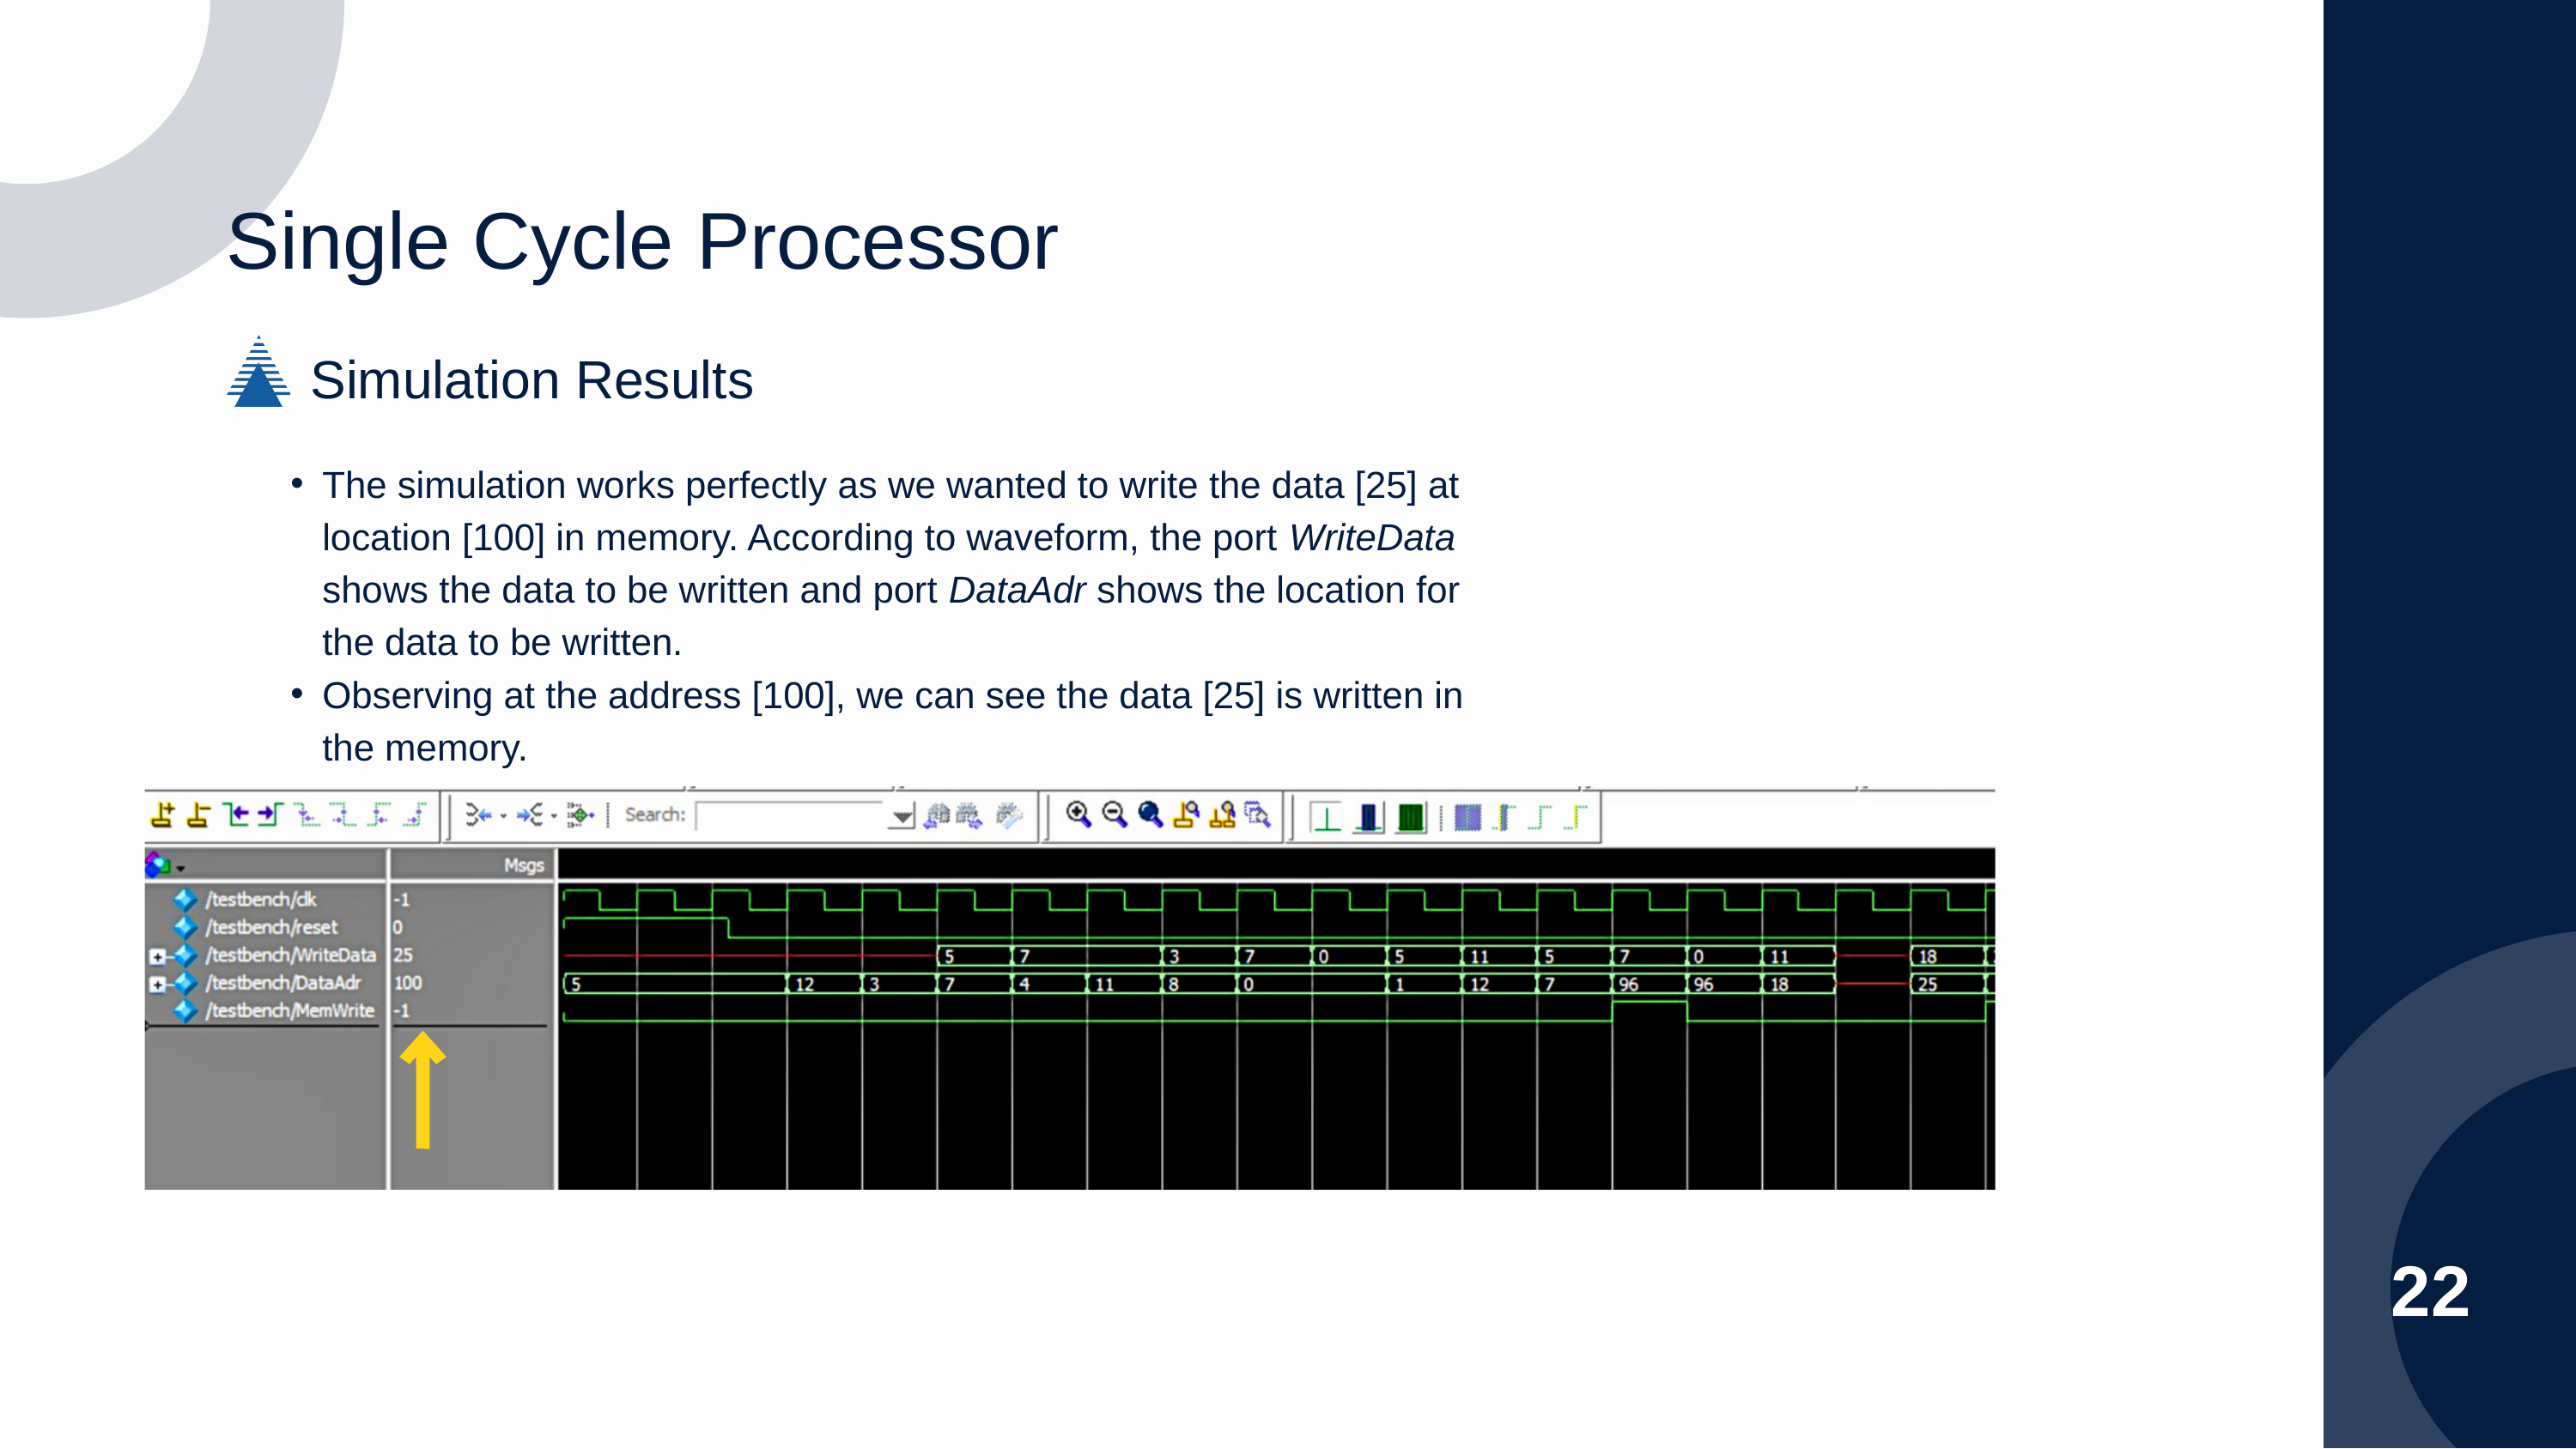

Single Cycle Processor
Simulation Results

The simulation works perfectly as we wanted to write the data [25] at location [100] in memory. According to waveform, the port WriteData shows the data to be written and port DataAdr shows the location for the data to be written.
Observing at the address [100], we can see the data [25] is written in the memory.

22